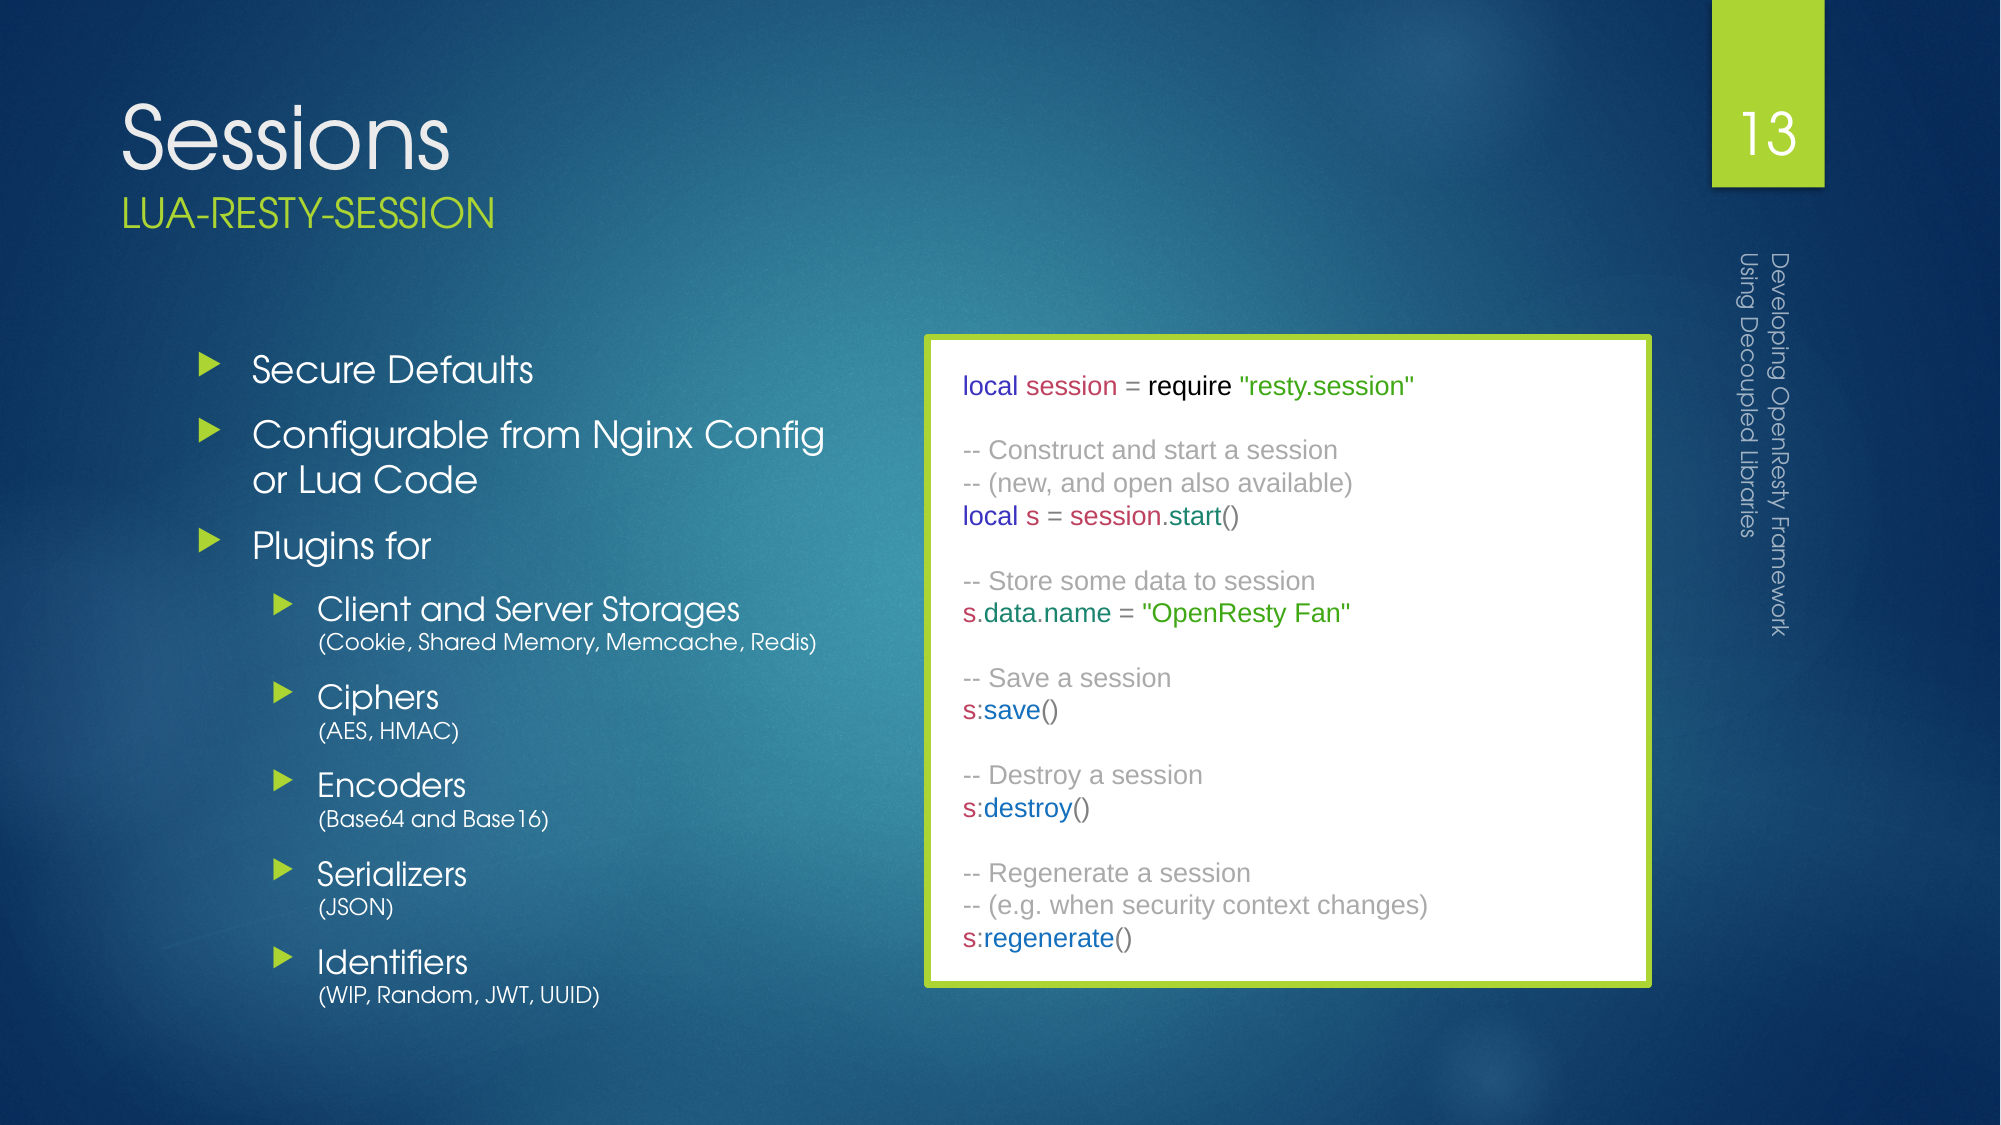

13
# Sessions lua-resty-session
local session = require "resty.session"

-- Construct and start a session
-- (new, and open also available)
local s = session.start()

-- Store some data to session
s.data.name = "OpenResty Fan"

-- Save a session
s:save()

-- Destroy a session
s:destroy()

-- Regenerate a session
-- (e.g. when security context changes)
s:regenerate()
Secure Defaults
Configurable from Nginx Config
or Lua Code
Plugins for
Client and Server Storages
(Cookie, Shared Memory, Memcache, Redis)
Ciphers
(AES, HMAC)
Encoders
(Base64 and Base16)
Serializers
(JSON)
Identifiers
(WIP, Random, JWT, UUID)
Developing OpenResty Framework
Using Decoupled Libraries